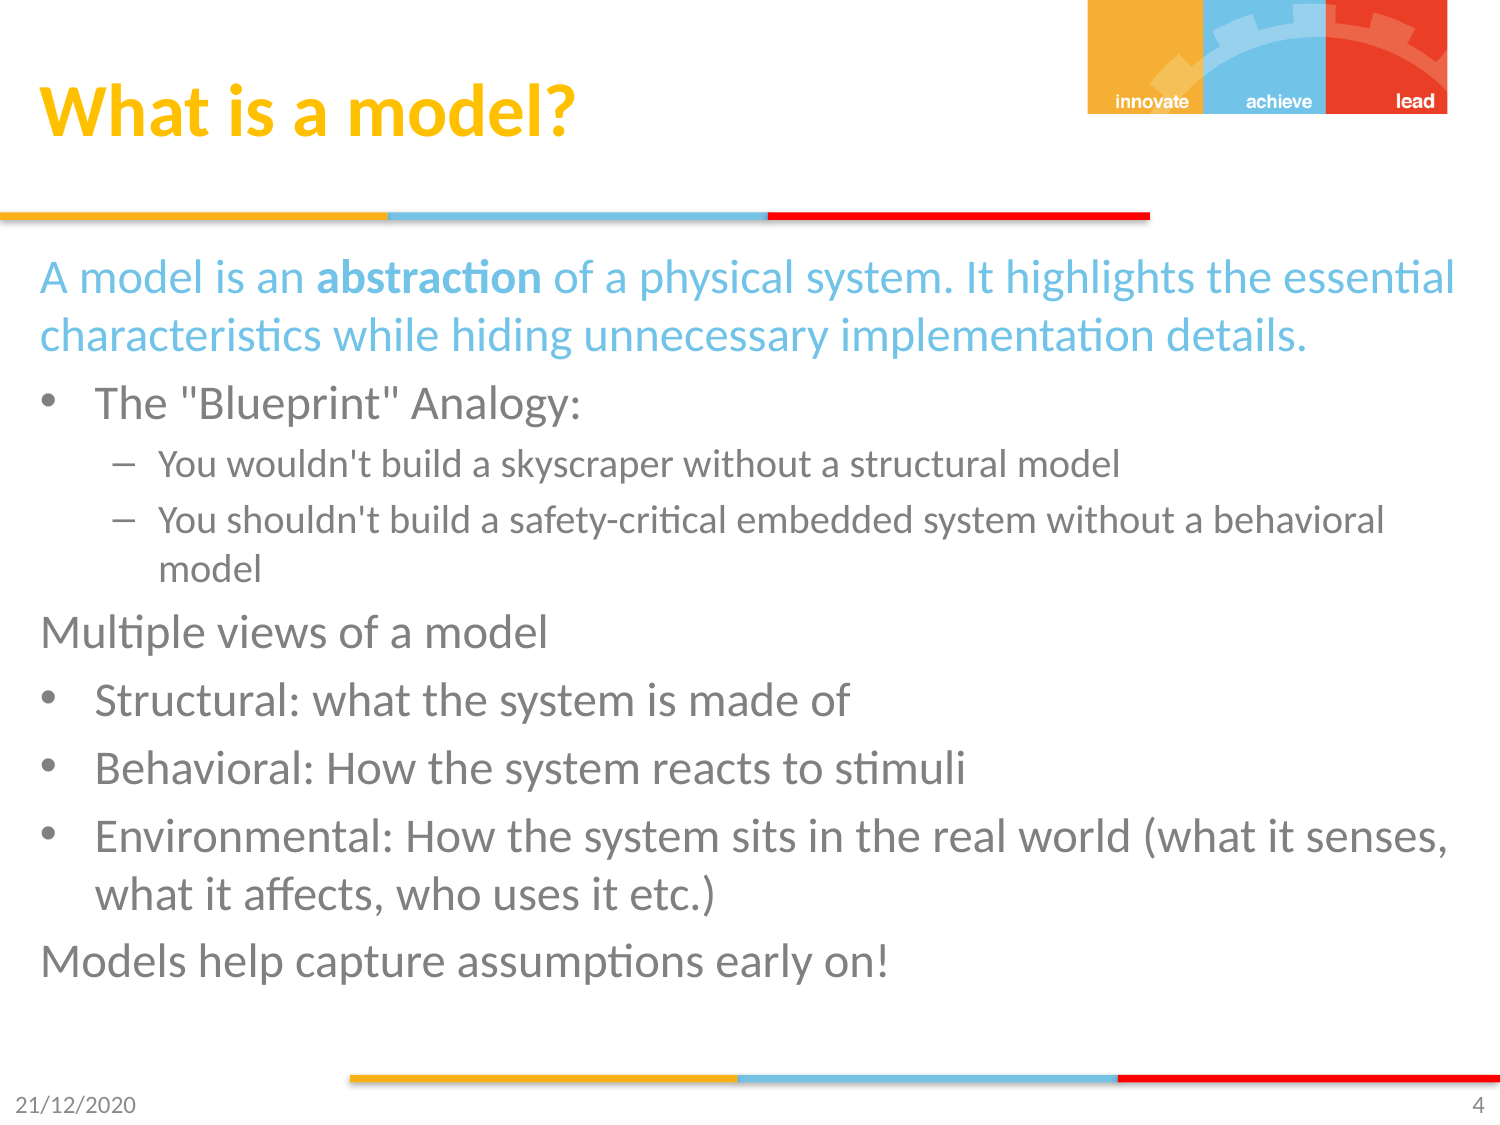

# What is a model?
A model is an abstraction of a physical system. It highlights the essential characteristics while hiding unnecessary implementation details.
The "Blueprint" Analogy:
You wouldn't build a skyscraper without a structural model
You shouldn't build a safety-critical embedded system without a behavioral model
Multiple views of a model
Structural: what the system is made of
Behavioral: How the system reacts to stimuli
Environmental: How the system sits in the real world (what it senses, what it affects, who uses it etc.)
Models help capture assumptions early on!
21/12/2020
4